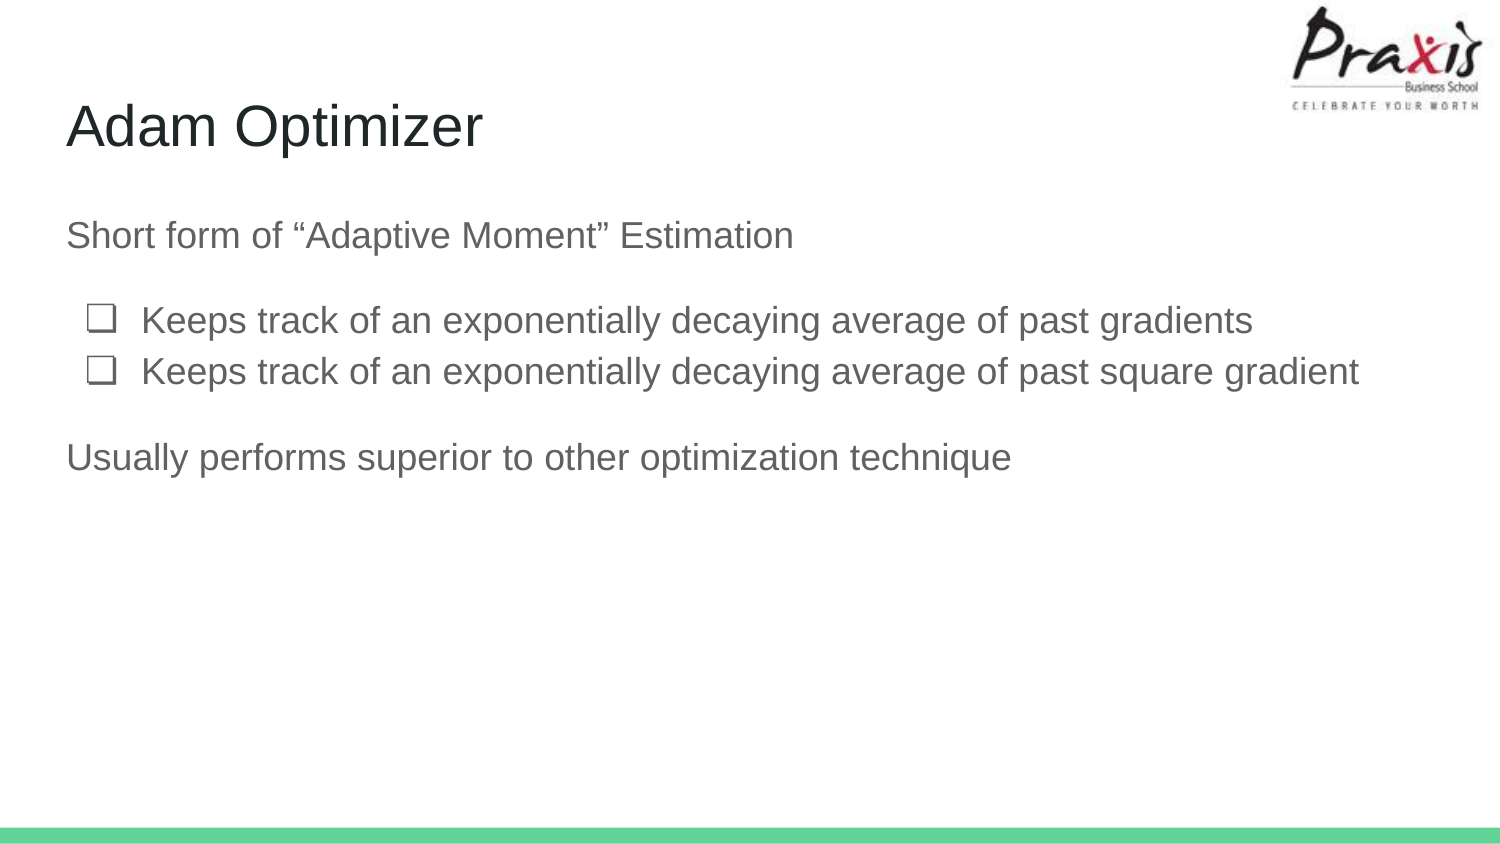

# Adam Optimizer
Short form of “Adaptive Moment” Estimation
Keeps track of an exponentially decaying average of past gradients
Keeps track of an exponentially decaying average of past square gradient
Usually performs superior to other optimization technique